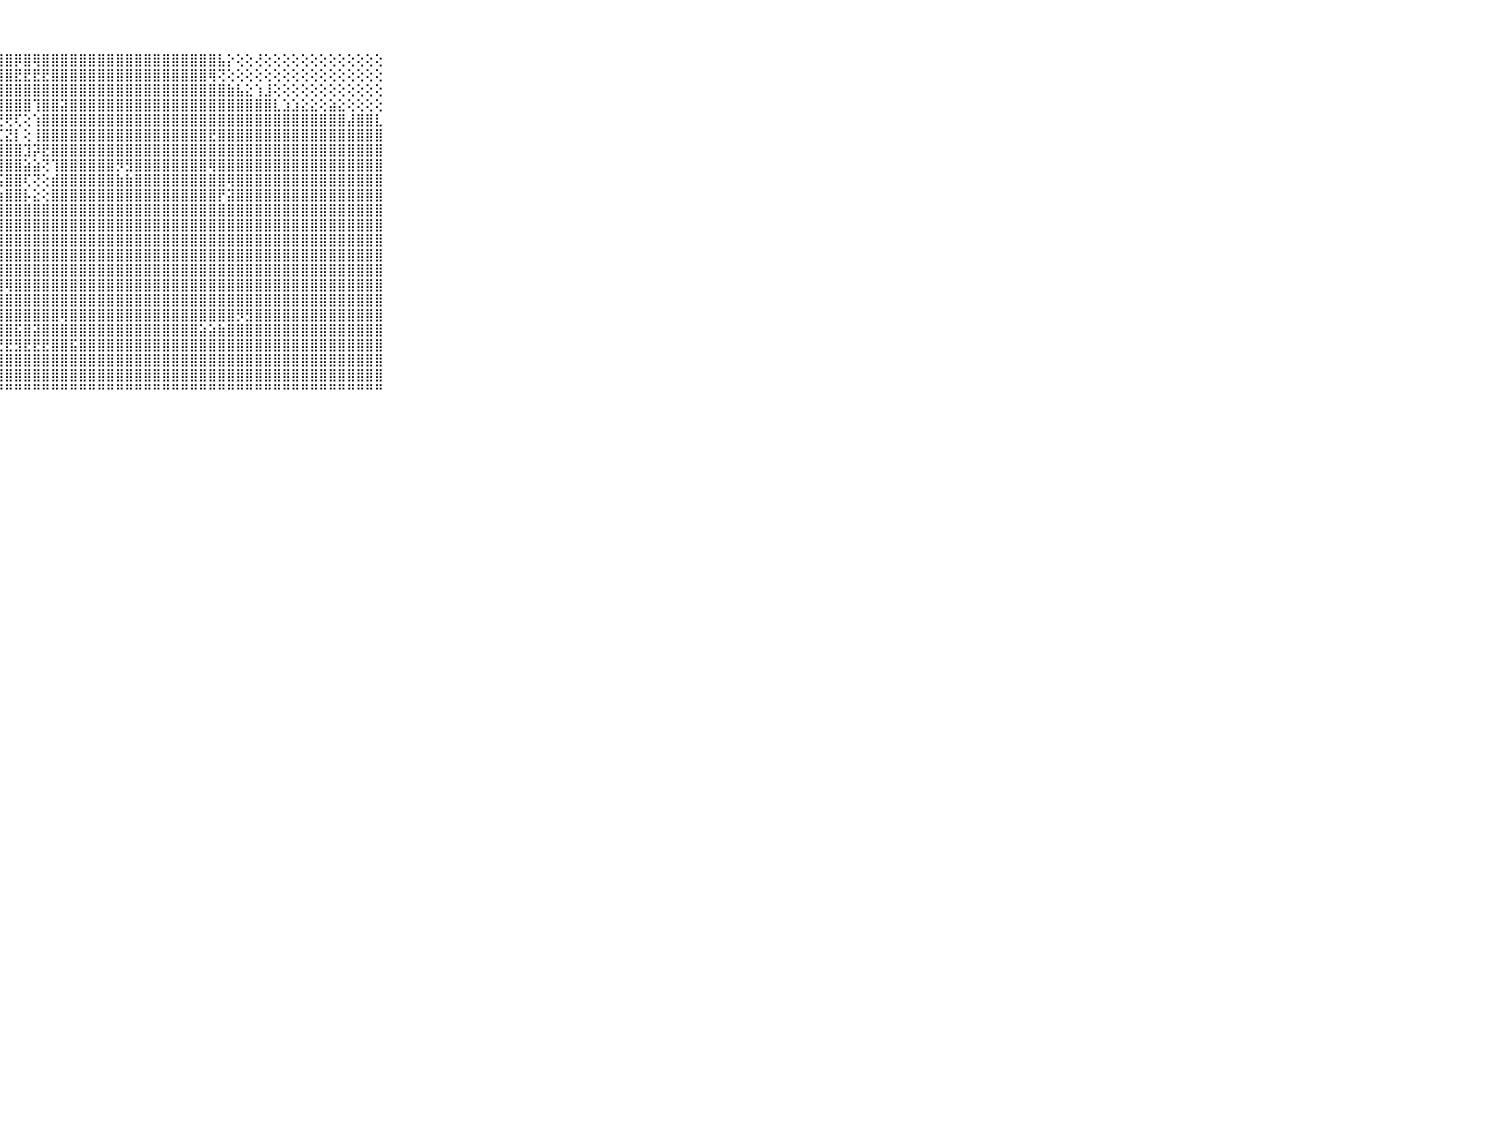

⠀⠀⠀⠀⠀⠀⠀⠀⠀⠀⠀⣿⣿⣿⣿⣿⣿⣿⣿⣿⣿⣿⣿⣿⣿⣿⣿⣿⣿⡿⣿⢿⣿⣿⣿⣿⣿⣿⣿⣿⣿⣿⣿⣿⣿⣿⣿⣿⣿⣿⣿⣧⡕⢕⢕⢜⢕⢕⢕⢕⢕⢕⢕⢕⢕⢕⢕⢕⢕⠀⠀⠀⠀⠀⠀⠀⠀⠀⠀⠀⠀
⠀⠀⠀⠀⠀⠀⠀⠀⠀⠀⠀⣿⣿⣿⣿⣿⣿⣿⣿⣿⣿⣿⣿⣿⣿⣿⣿⣿⣿⣟⣟⣟⣟⣿⣿⣿⣿⣿⣿⣿⣿⣿⣿⣿⣿⣿⣿⣿⣿⣿⢿⢝⢕⢕⢕⢕⢕⢕⢕⢕⢕⢕⢕⢕⢕⢕⢕⢕⢕⠀⠀⠀⠀⠀⠀⠀⠀⠀⠀⠀⠀
⠀⠀⠀⠀⠀⠀⠀⠀⠀⠀⠀⣿⣿⣿⣿⣿⣿⣿⣿⣿⣿⣿⣿⣿⣿⣿⣿⣿⣿⣿⣿⣿⣿⣿⣿⣿⣿⣿⣿⣿⣿⣿⣿⣿⣿⣿⣿⣿⣿⣿⣿⣿⣷⣧⣕⢱⣸⢕⢕⢕⢕⢕⢕⢕⢕⢕⢕⢕⢕⠀⠀⠀⠀⠀⠀⠀⠀⠀⠀⠀⠀
⠀⠀⠀⠀⠀⠀⠀⠀⠀⠀⠀⣿⣿⣿⣿⣿⣿⣿⣿⣿⣿⣿⣿⣿⣿⣟⡺⢿⣿⣿⣿⢹⣿⣿⣽⣿⣿⣿⣿⣿⣿⣿⣿⣿⣿⣿⣿⣿⣿⣿⣿⣿⣿⣿⣿⣿⣿⣇⣱⣱⣕⣕⢕⣵⣕⢕⢕⢕⢕⠀⠀⠀⠀⠀⠀⠀⠀⠀⠀⠀⠀
⠀⠀⠀⠀⠀⠀⠀⠀⠀⠀⠀⣿⣿⣿⣿⣿⣿⣿⣿⣿⣿⣿⣿⣿⣏⣇⣹⣜⢟⢏⢕⢱⣿⣿⣿⣿⣿⣿⣿⣿⣿⣿⣿⣿⣿⣿⣿⣿⣿⣿⣿⣿⣿⣿⣿⣿⣿⣿⣿⣿⣿⣿⣿⣿⣿⣼⣿⣿⣇⠀⠀⠀⠀⠀⠀⠀⠀⠀⠀⠀⠀
⠀⠀⠀⠀⠀⠀⠀⠀⠀⠀⠀⣿⣿⣿⣿⣿⣿⣿⣿⣿⣿⣿⣿⣿⣯⣟⣝⣏⣝⡇⢕⢸⣿⣿⣿⣿⣿⣿⣿⣿⣿⣿⣿⣿⣿⣿⣿⣿⣿⣿⣟⣿⣿⣿⣿⣿⣿⣿⣿⣿⣿⣿⣿⣿⣿⣿⣿⣿⣿⠀⠀⠀⠀⠀⠀⠀⠀⠀⠀⠀⠀
⠀⠀⠀⠀⠀⠀⠀⠀⠀⠀⠀⣿⣿⣿⣿⣿⣿⣿⣿⣿⣿⣿⣿⣿⣿⢿⣿⣺⣿⣿⣹⡽⣟⣿⣿⣿⣿⣿⣿⣿⣿⣿⣿⣿⣿⣿⣿⣿⣿⣿⣿⣿⣿⣿⣿⣿⣿⣿⣿⣿⣿⣿⣿⣿⣿⣿⣿⣿⣿⠀⠀⠀⠀⠀⠀⠀⠀⠀⠀⠀⠀
⠀⠀⠀⠀⠀⠀⠀⠀⠀⠀⠀⣿⣿⣿⣿⣿⣿⣿⣿⣿⣿⣿⢟⢿⢗⣽⣿⣿⣿⣿⣵⣵⢝⢹⣿⣿⣿⣿⣿⣿⡻⣻⣿⣿⣿⣿⣿⣿⣿⣿⢿⣿⣿⣿⣿⣿⣿⣿⣿⣿⣿⣿⣿⣿⣿⣿⣿⣿⣿⠀⠀⠀⠀⠀⠀⠀⠀⠀⠀⠀⠀
⠀⠀⠀⠀⠀⠀⠀⠀⠀⠀⠀⣿⣿⣿⣿⣿⣿⣿⣿⣿⣿⣿⣿⣵⣾⣿⣿⢫⣿⣿⢏⢝⢕⣾⣿⣿⣿⣿⣿⣿⣷⣷⣿⣿⣿⣿⣿⣿⣿⣿⣿⣿⢿⣿⣿⣿⣿⣿⣿⣿⣿⣿⣿⣿⣿⣿⣿⣿⣿⠀⠀⠀⠀⠀⠀⠀⠀⠀⠀⠀⠀
⠀⠀⠀⠀⠀⠀⠀⠀⠀⠀⠀⣿⣿⣿⣿⣿⣿⣿⣿⣿⣿⣿⣿⣿⣿⣿⣿⣷⣿⣿⡧⣕⢕⣿⣿⣿⣿⣿⣿⣿⣿⣿⣿⣿⣿⣿⣿⣿⣿⣿⣿⡟⣽⣿⣿⣿⣿⣿⣿⣿⣿⣿⣿⣿⣿⣿⣿⣿⣿⠀⠀⠀⠀⠀⠀⠀⠀⠀⠀⠀⠀
⠀⠀⠀⠀⠀⠀⠀⠀⠀⠀⠀⣿⣿⣿⣿⣿⣿⣿⣿⣿⣿⣿⣿⣿⣿⣿⣿⣿⣿⣿⣿⣿⣿⣿⣿⣿⣿⣿⣿⣿⣿⣿⣿⣿⣿⣿⣿⣿⣿⣿⣿⣿⣿⣿⣿⣿⣿⣿⣿⣿⣿⣿⣿⣿⣿⣿⣿⣿⣿⠀⠀⠀⠀⠀⠀⠀⠀⠀⠀⠀⠀
⠀⠀⠀⠀⠀⠀⠀⠀⠀⠀⠀⣿⣿⣿⣿⣿⣿⣿⣿⣿⣿⣿⣿⣿⣿⣿⣿⣿⣿⣿⣿⣿⣿⣿⣿⣿⣿⣿⣿⣿⣿⣿⣿⣿⣿⣿⣿⣿⣿⣿⣿⣿⣿⣿⣿⣿⣿⣿⣿⣿⣿⣿⣿⣿⣿⣿⣿⣿⣿⠀⠀⠀⠀⠀⠀⠀⠀⠀⠀⠀⠀
⠀⠀⠀⠀⠀⠀⠀⠀⠀⠀⠀⣿⣿⣿⣿⣿⣿⣿⣿⣿⣿⣿⣿⣿⣿⣿⣿⣿⣿⣿⣿⣿⣿⣿⣿⣿⣿⣿⣿⣿⣿⣿⣿⣿⣿⣿⣿⣿⣿⣿⣿⣿⣿⣿⣿⣿⣿⣿⣿⣿⣿⣿⣿⣿⣿⣿⣿⣿⣿⠀⠀⠀⠀⠀⠀⠀⠀⠀⠀⠀⠀
⠀⠀⠀⠀⠀⠀⠀⠀⠀⠀⠀⣿⣿⣿⣿⣿⣿⣿⣿⣿⣿⣿⣿⣿⣿⣿⣿⣿⣿⣿⣿⣿⣿⣿⣿⣿⣿⣿⣿⣿⣿⣿⣿⣿⣿⣿⣿⣿⣿⣿⣿⣿⣿⣿⣿⣿⣿⣿⣿⣿⣿⣿⣿⣿⣿⣿⣿⣿⣿⠀⠀⠀⠀⠀⠀⠀⠀⠀⠀⠀⠀
⠀⠀⠀⠀⠀⠀⠀⠀⠀⠀⠀⣿⣿⣿⣿⣿⣿⣿⣿⣿⣿⣿⣿⣿⣿⣿⣿⣿⣿⣿⣿⣿⣿⣿⣿⣿⣿⣿⣿⣿⣿⣿⣿⣿⣿⣿⣿⣿⣿⣿⣿⣿⣿⣿⣿⣿⣿⣿⣿⣿⣿⣿⣿⣿⣿⣿⣿⣿⣿⠀⠀⠀⠀⠀⠀⠀⠀⠀⠀⠀⠀
⠀⠀⠀⠀⠀⠀⠀⠀⠀⠀⠀⣿⣿⣿⣿⣿⣿⣿⣿⣿⣿⣿⣿⣿⣿⣿⣿⢿⢿⣿⣿⣿⣿⣿⣿⣿⣿⣿⣿⣿⣿⣿⣿⣿⣿⣿⣿⣿⣿⣿⣿⣿⣿⣿⣿⣿⣿⣿⣿⣿⣿⣿⣿⣿⣿⣿⣿⣿⣿⠀⠀⠀⠀⠀⠀⠀⠀⠀⠀⠀⠀
⠀⠀⠀⠀⠀⠀⠀⠀⠀⠀⠀⢿⣿⣿⣿⣿⣿⣿⣿⣿⣿⣿⣿⣿⣿⣿⣿⣿⣿⣿⣿⣿⣿⣿⣿⣿⣿⣿⣿⣿⣿⣿⣿⣿⣿⣿⣿⣿⣿⣿⣿⣿⣿⣿⣿⣿⣿⣿⣿⣿⣿⣿⣿⣿⣿⣿⣿⣿⣿⠀⠀⠀⠀⠀⠀⠀⠀⠀⠀⠀⠀
⠀⠀⠀⠀⠀⠀⠀⠀⠀⠀⠀⢺⣿⣿⣿⣿⣿⣿⣿⣿⣿⣿⣿⣿⣿⣿⣿⣿⣿⣿⣿⣿⣿⣿⢿⣿⣿⣿⣿⣿⣿⣿⣿⣿⣿⣿⣿⣿⣿⣿⣿⣿⣿⡻⣻⣿⣿⣿⣿⣿⣿⣿⣿⣿⣿⣿⣿⣿⣿⠀⠀⠀⠀⠀⠀⠀⠀⠀⠀⠀⠀
⠀⠀⠀⠀⠀⠀⠀⠀⠀⠀⠀⢸⣿⣿⣿⣿⣿⣿⣿⣿⣿⣿⣿⣿⣿⡿⣧⣿⣿⣯⣿⣽⣿⣿⣿⣿⣿⣿⣿⣿⣿⣿⣿⣿⣿⣿⣿⣿⣿⣵⣵⣷⣿⣿⣿⣿⣿⣿⣿⣿⣿⣿⣿⣿⣿⣿⣿⣿⣿⠀⠀⠀⠀⠀⠀⠀⠀⠀⠀⠀⠀
⠀⠀⠀⠀⠀⠀⠀⠀⠀⠀⠀⣿⣿⣿⣿⣿⣿⣿⣿⣿⣿⣿⣿⣿⣷⣿⣿⣟⣟⣻⣟⣟⣟⣿⣿⣯⣿⣿⣿⣿⣿⣿⣿⣿⣿⣿⣿⣿⣿⣿⣿⣿⣿⣿⣿⣿⣿⣿⣿⣿⣿⣿⣿⣿⣿⣿⣿⣿⣿⠀⠀⠀⠀⠀⠀⠀⠀⠀⠀⠀⠀
⠀⠀⠀⠀⠀⠀⠀⠀⠀⠀⠀⣿⣿⣿⣿⣿⣿⣿⣿⣿⣿⣿⣿⣿⣿⣿⣿⣿⣿⣿⣿⣿⣿⣿⣿⣿⣿⣿⣿⣿⣿⣿⣿⣿⣿⣿⣿⣿⣿⣿⣿⣿⣿⣿⣿⣿⣿⣿⣿⣿⣿⣿⣿⣿⣿⣿⣿⣿⣿⠀⠀⠀⠀⠀⠀⠀⠀⠀⠀⠀⠀
⠀⠀⠀⠀⠀⠀⠀⠀⠀⠀⠀⣿⣿⣿⣿⣿⣿⣿⣿⣿⣿⣿⣿⣿⣿⣿⣿⣿⣿⣿⣿⣿⣿⣿⣿⣿⣿⣿⣿⣿⣿⣿⣿⣿⣿⣿⣿⣿⣿⣿⣿⣿⣿⣿⣿⣿⣿⣿⣿⣿⣿⣿⣿⣿⣿⣿⣿⣿⣿⠀⠀⠀⠀⠀⠀⠀⠀⠀⠀⠀⠀
⠀⠀⠀⠀⠀⠀⠀⠀⠀⠀⠀⠛⠛⠛⠛⠛⠛⠛⠛⠛⠛⠛⠛⠛⠛⠛⠛⠛⠛⠛⠛⠛⠛⠛⠛⠛⠛⠛⠛⠛⠛⠛⠛⠛⠛⠛⠛⠛⠛⠛⠛⠛⠛⠛⠛⠛⠛⠛⠛⠛⠛⠛⠛⠛⠛⠛⠛⠛⠛⠀⠀⠀⠀⠀⠀⠀⠀⠀⠀⠀⠀